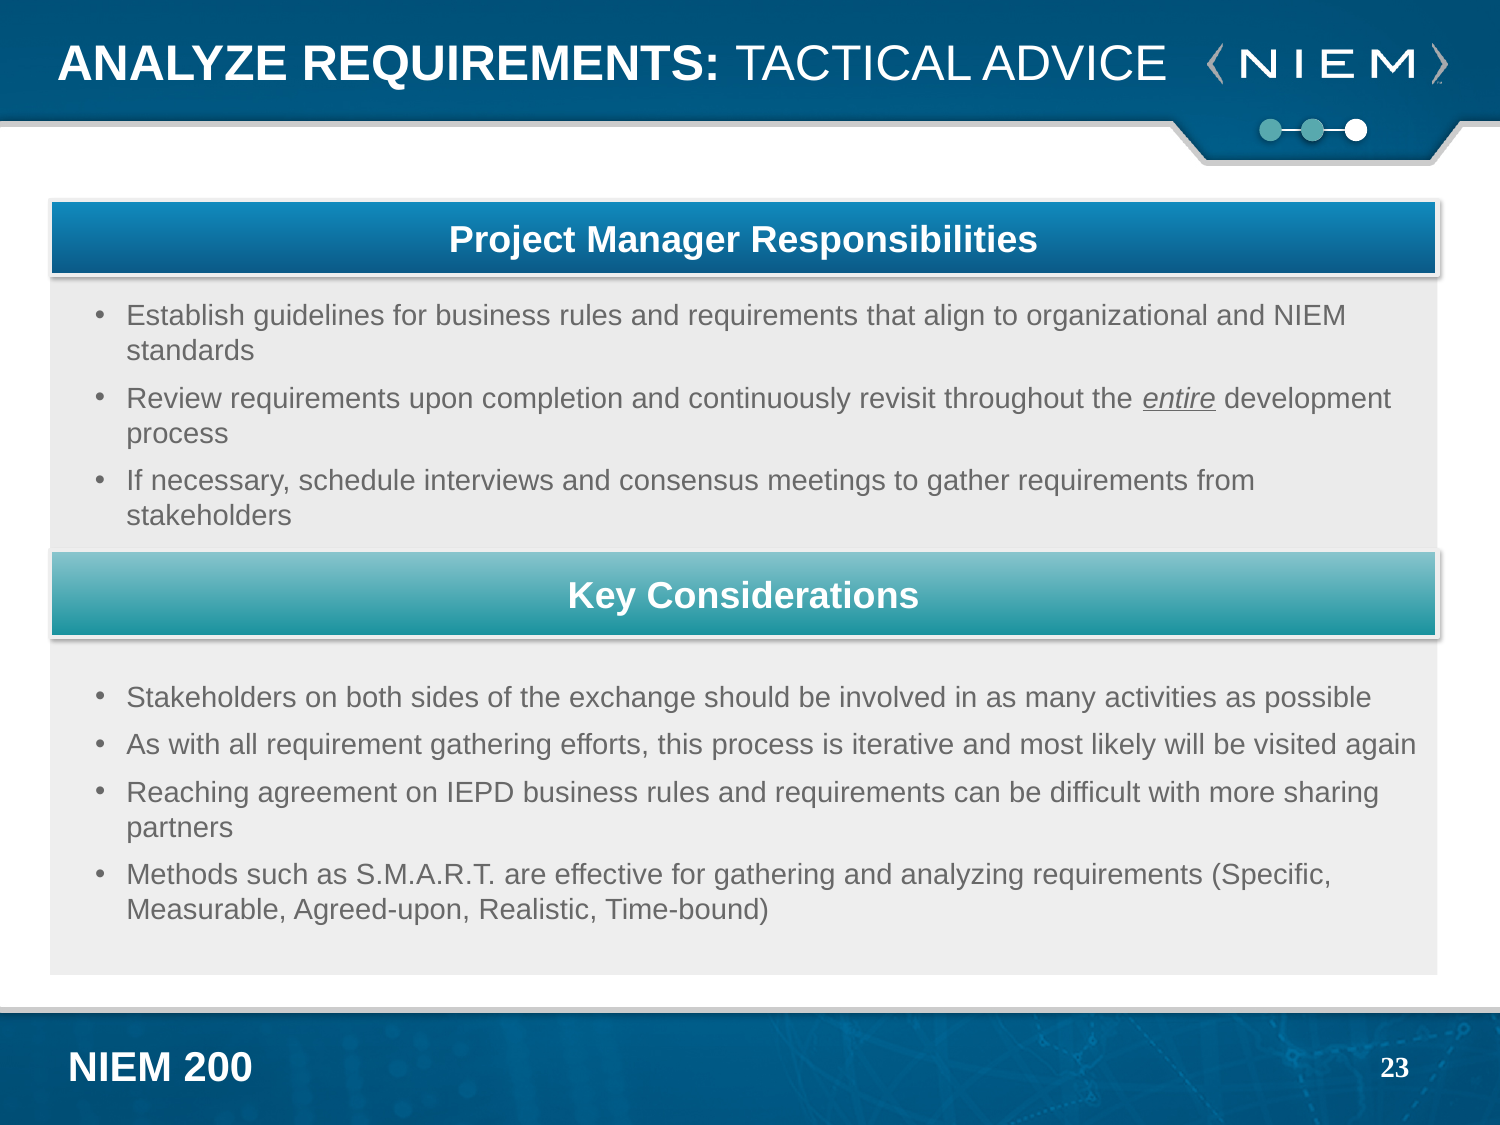

# Analyze Requirements: Tactical Advice

Project Manager Responsibilities

Establish guidelines for business rules and requirements that align to organizational and NIEM standards
Review requirements upon completion and continuously revisit throughout the entire development process
If necessary, schedule interviews and consensus meetings to gather requirements from stakeholders
Key Considerations

Stakeholders on both sides of the exchange should be involved in as many activities as possible
As with all requirement gathering efforts, this process is iterative and most likely will be visited again
Reaching agreement on IEPD business rules and requirements can be difficult with more sharing partners
Methods such as S.M.A.R.T. are effective for gathering and analyzing requirements (Specific, Measurable, Agreed-upon, Realistic, Time-bound)
23